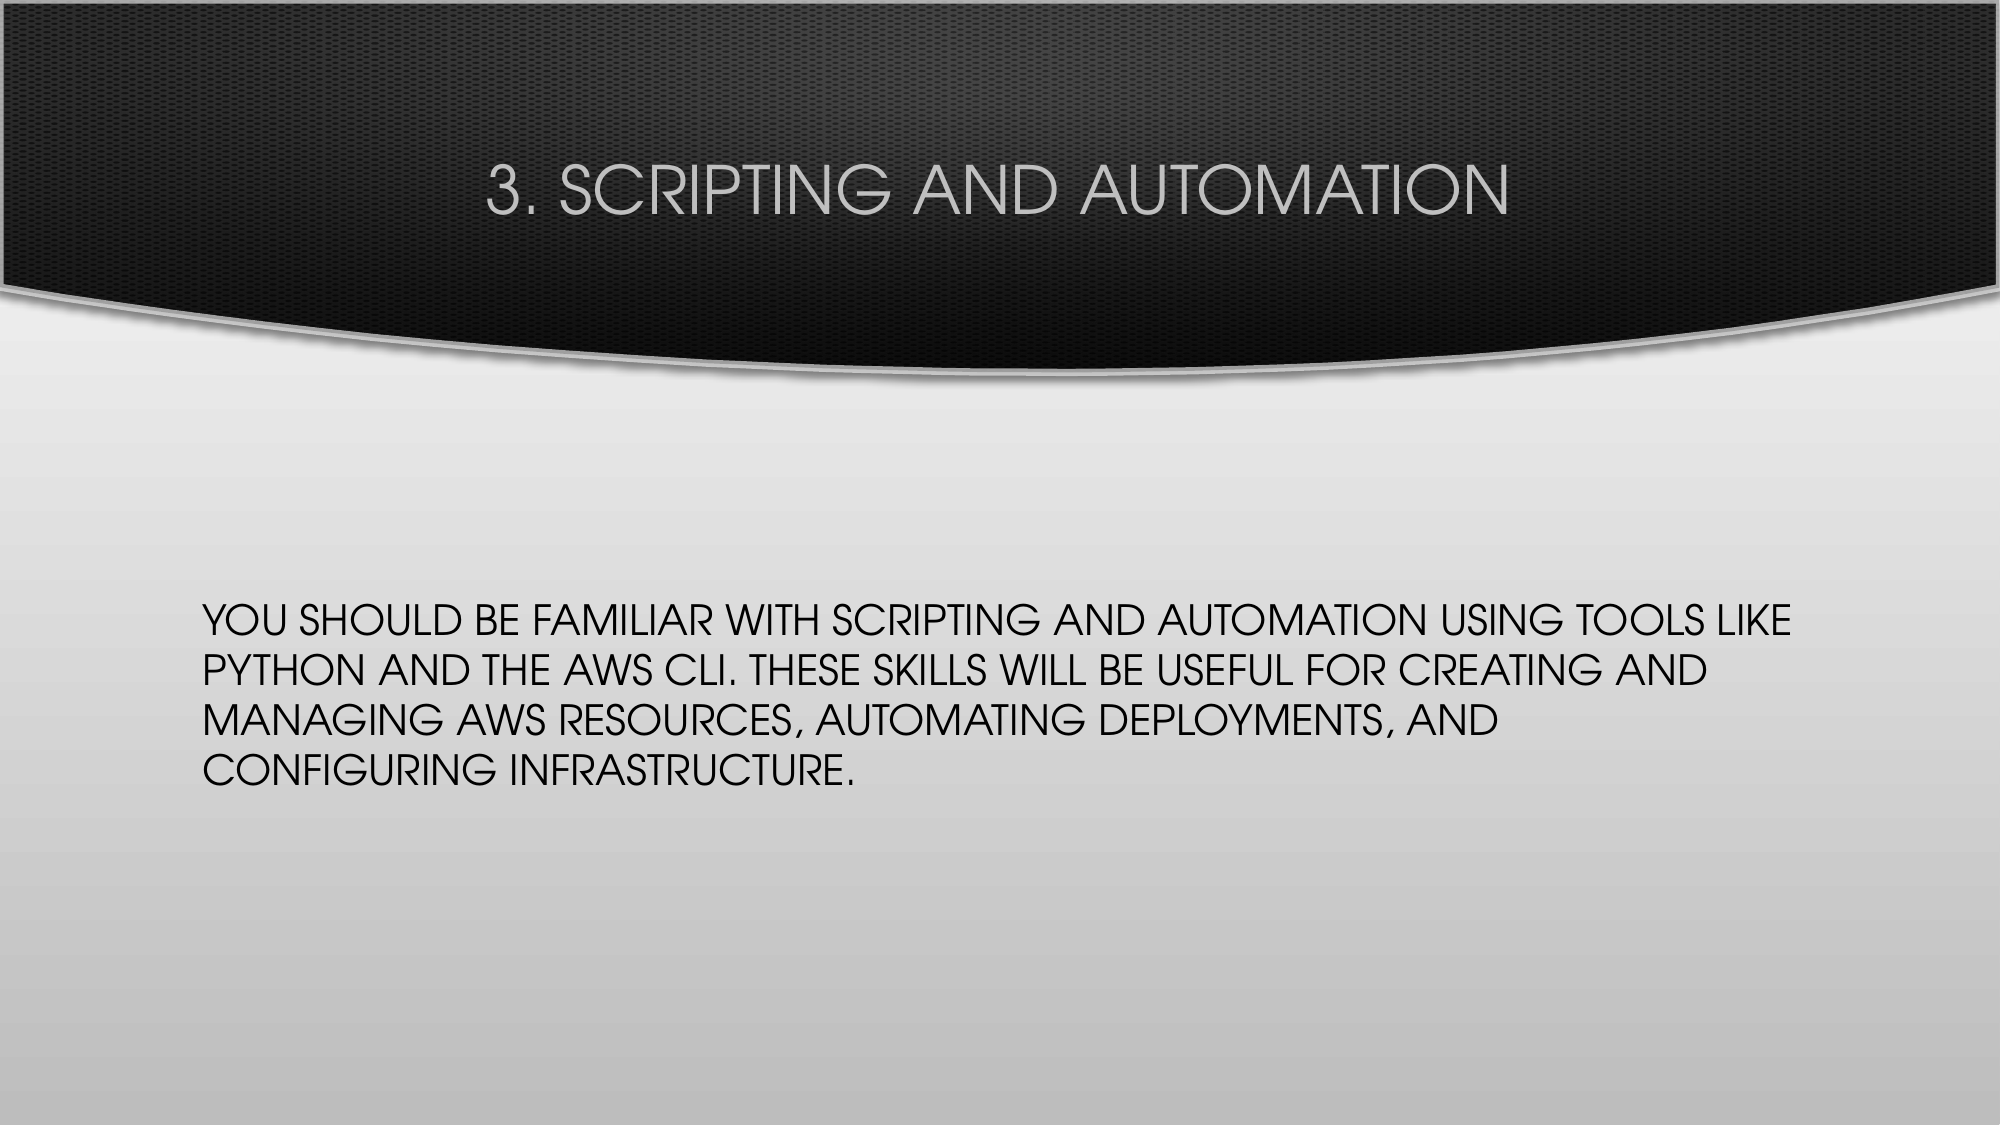

# 3. Scripting and Automation
You should be familiar with scripting and automation using tools like Python and the AWS CLI. These skills will be useful for creating and managing AWS resources, automating deployments, and configuring infrastructure.